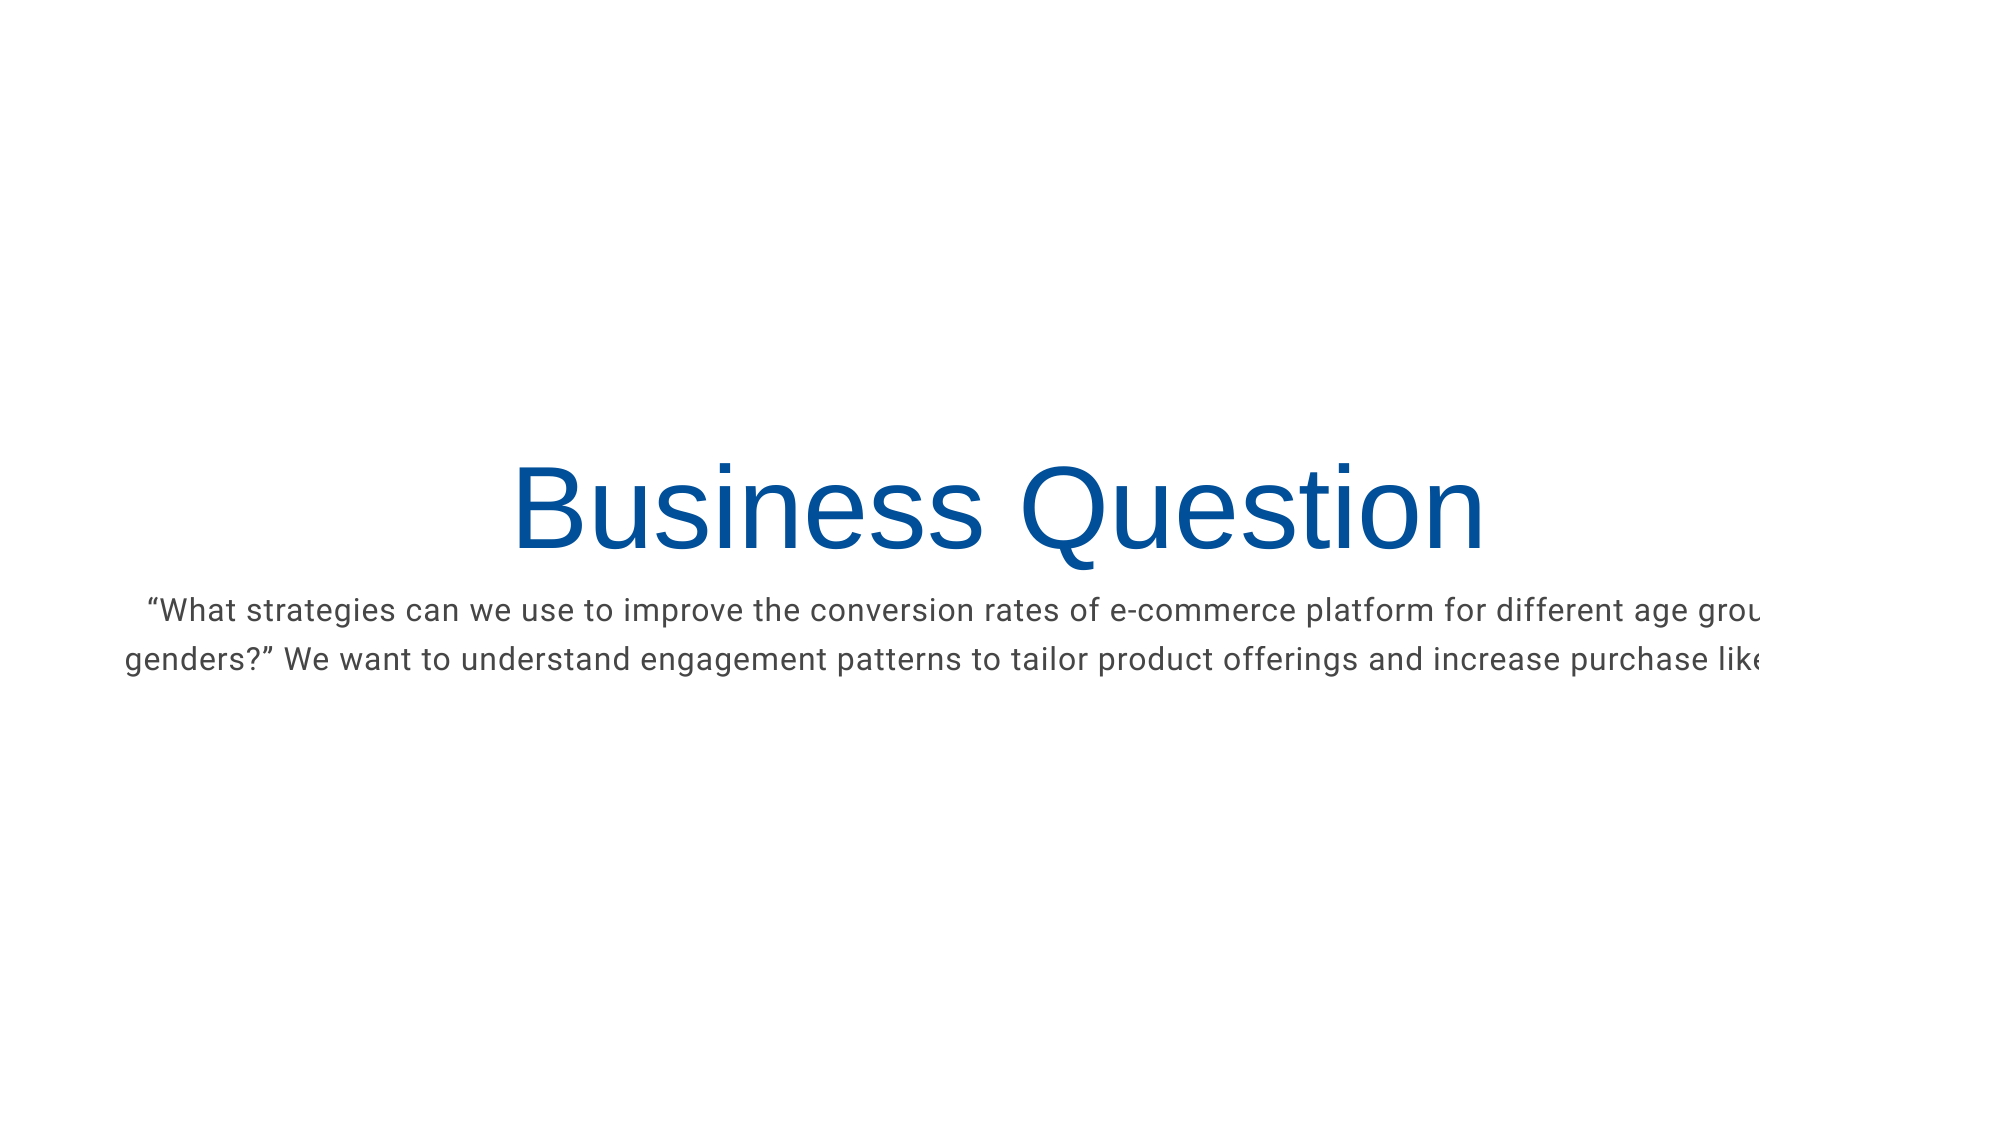

Business Question
  “What strategies can we use to improve the conversion rates of e-commerce platform for different age groups and genders?” We want to understand engagement patterns to tailor product offerings and increase purchase likelihood.